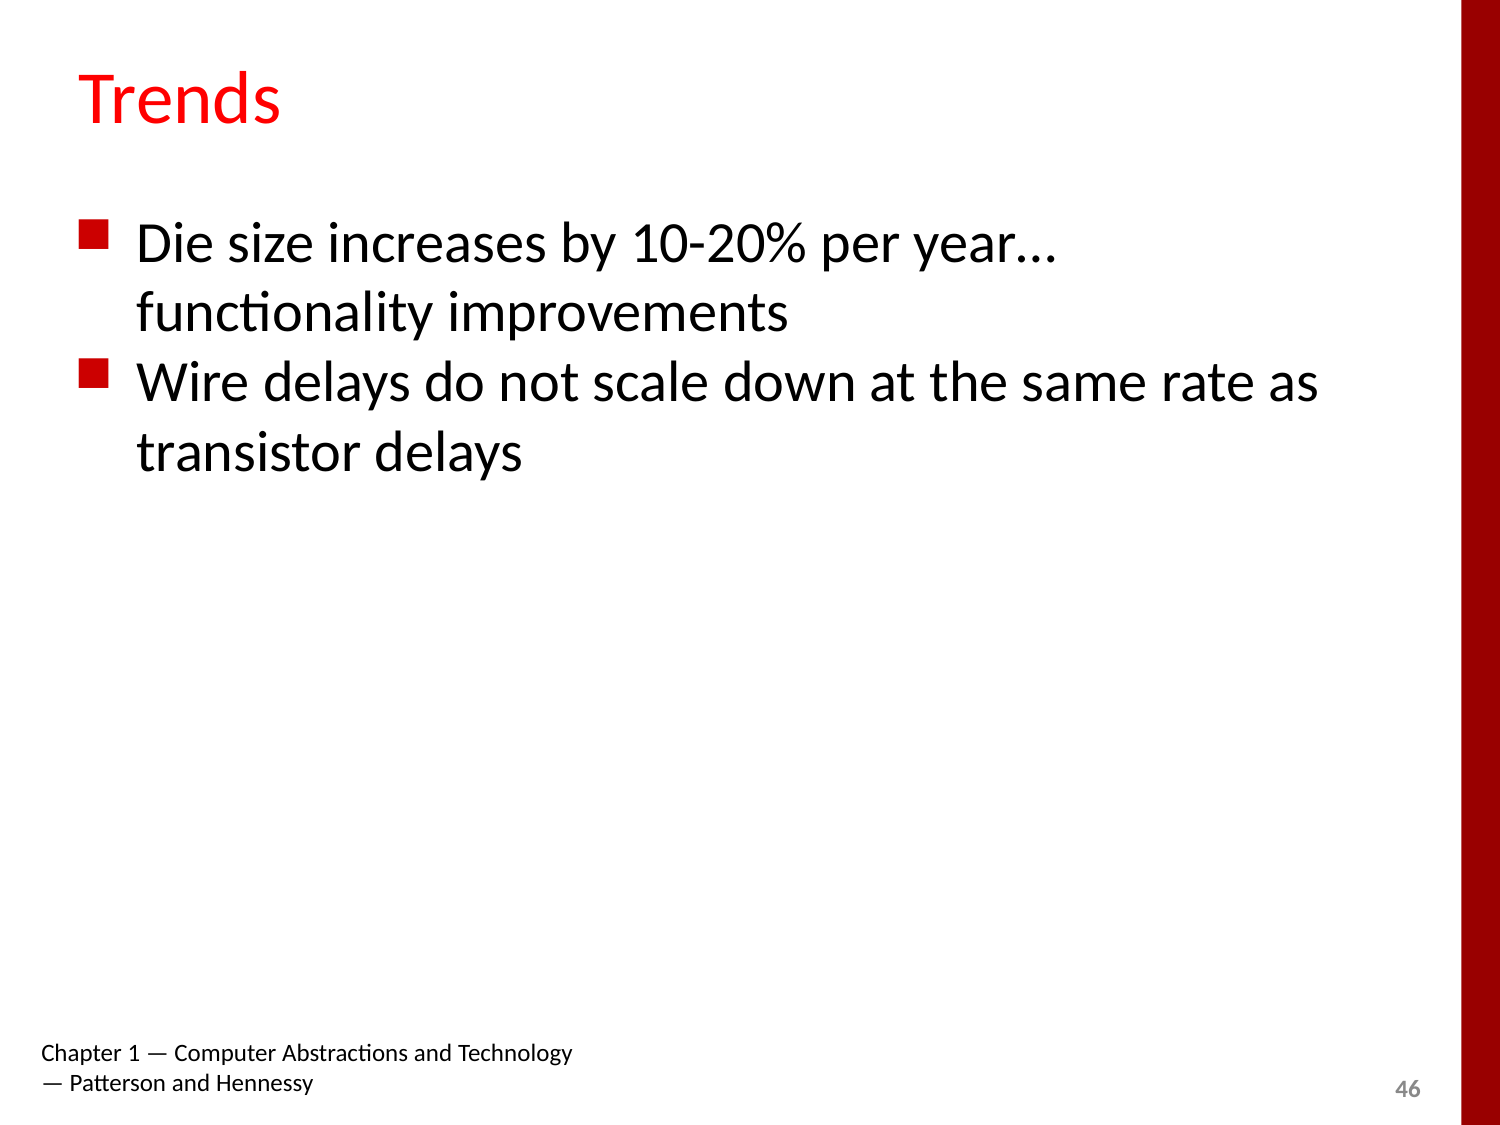

# Trends
Die size increases by 10-20% per year… functionality improvements
Wire delays do not scale down at the same rate as transistor delays
Chapter 1 — Computer Abstractions and Technology — Patterson and Hennessy